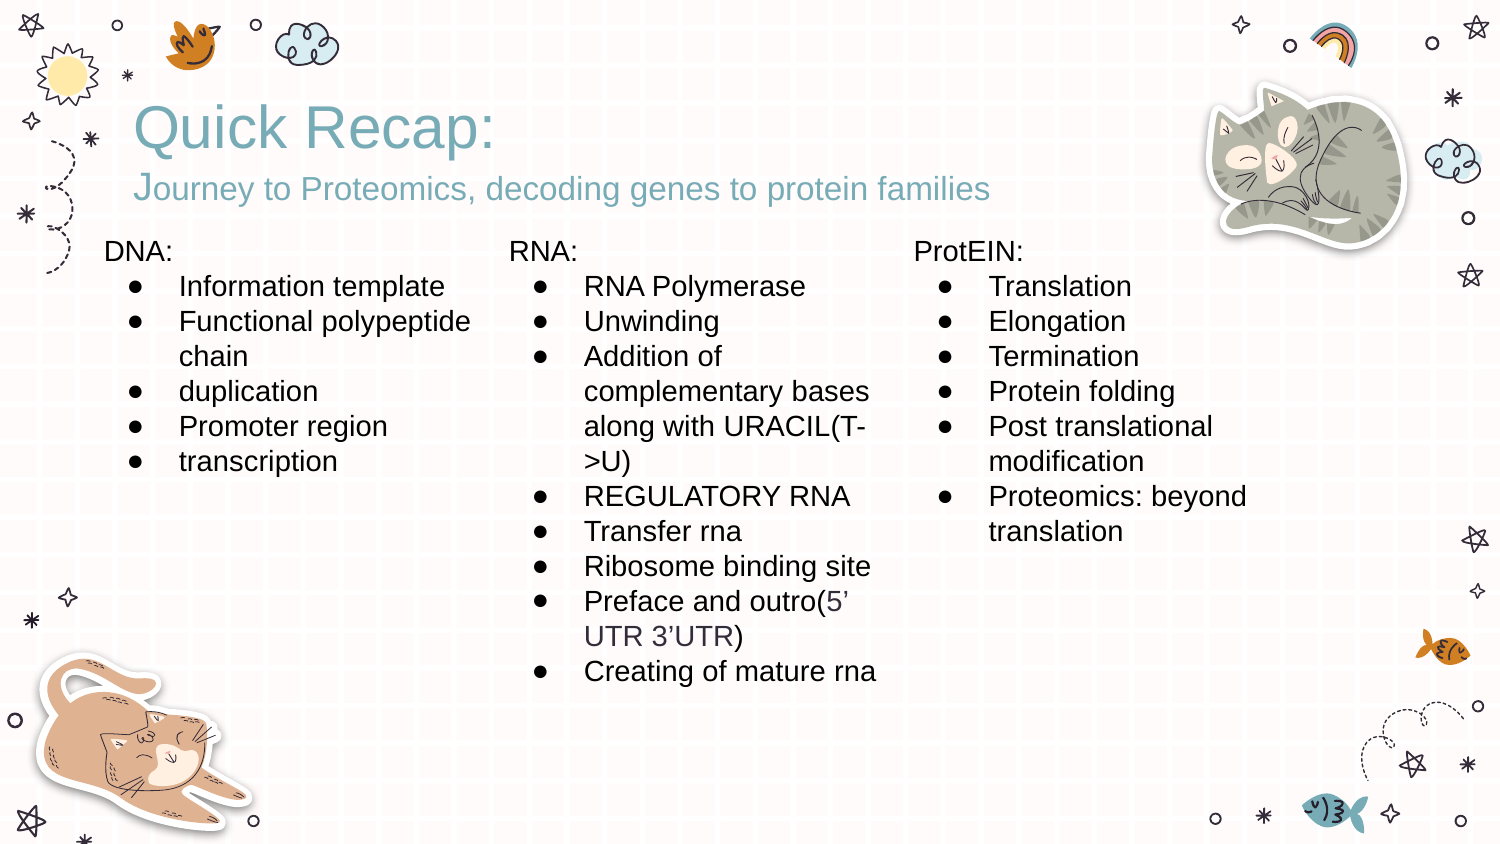

Quick Recap:
Journey to Proteomics, decoding genes to protein families

DNA:
Information template
Functional polypeptide chain
duplication
Promoter region
transcription

RNA:
RNA Polymerase
Unwinding
Addition of complementary bases along with URACIL(T->U)
REGULATORY RNA
Transfer rna
Ribosome binding site
Preface and outro(5’ UTR 3’UTR)
Creating of mature rna
ProtEIN:
Translation
Elongation
Termination
Protein folding
Post translational modification
Proteomics: beyond translation